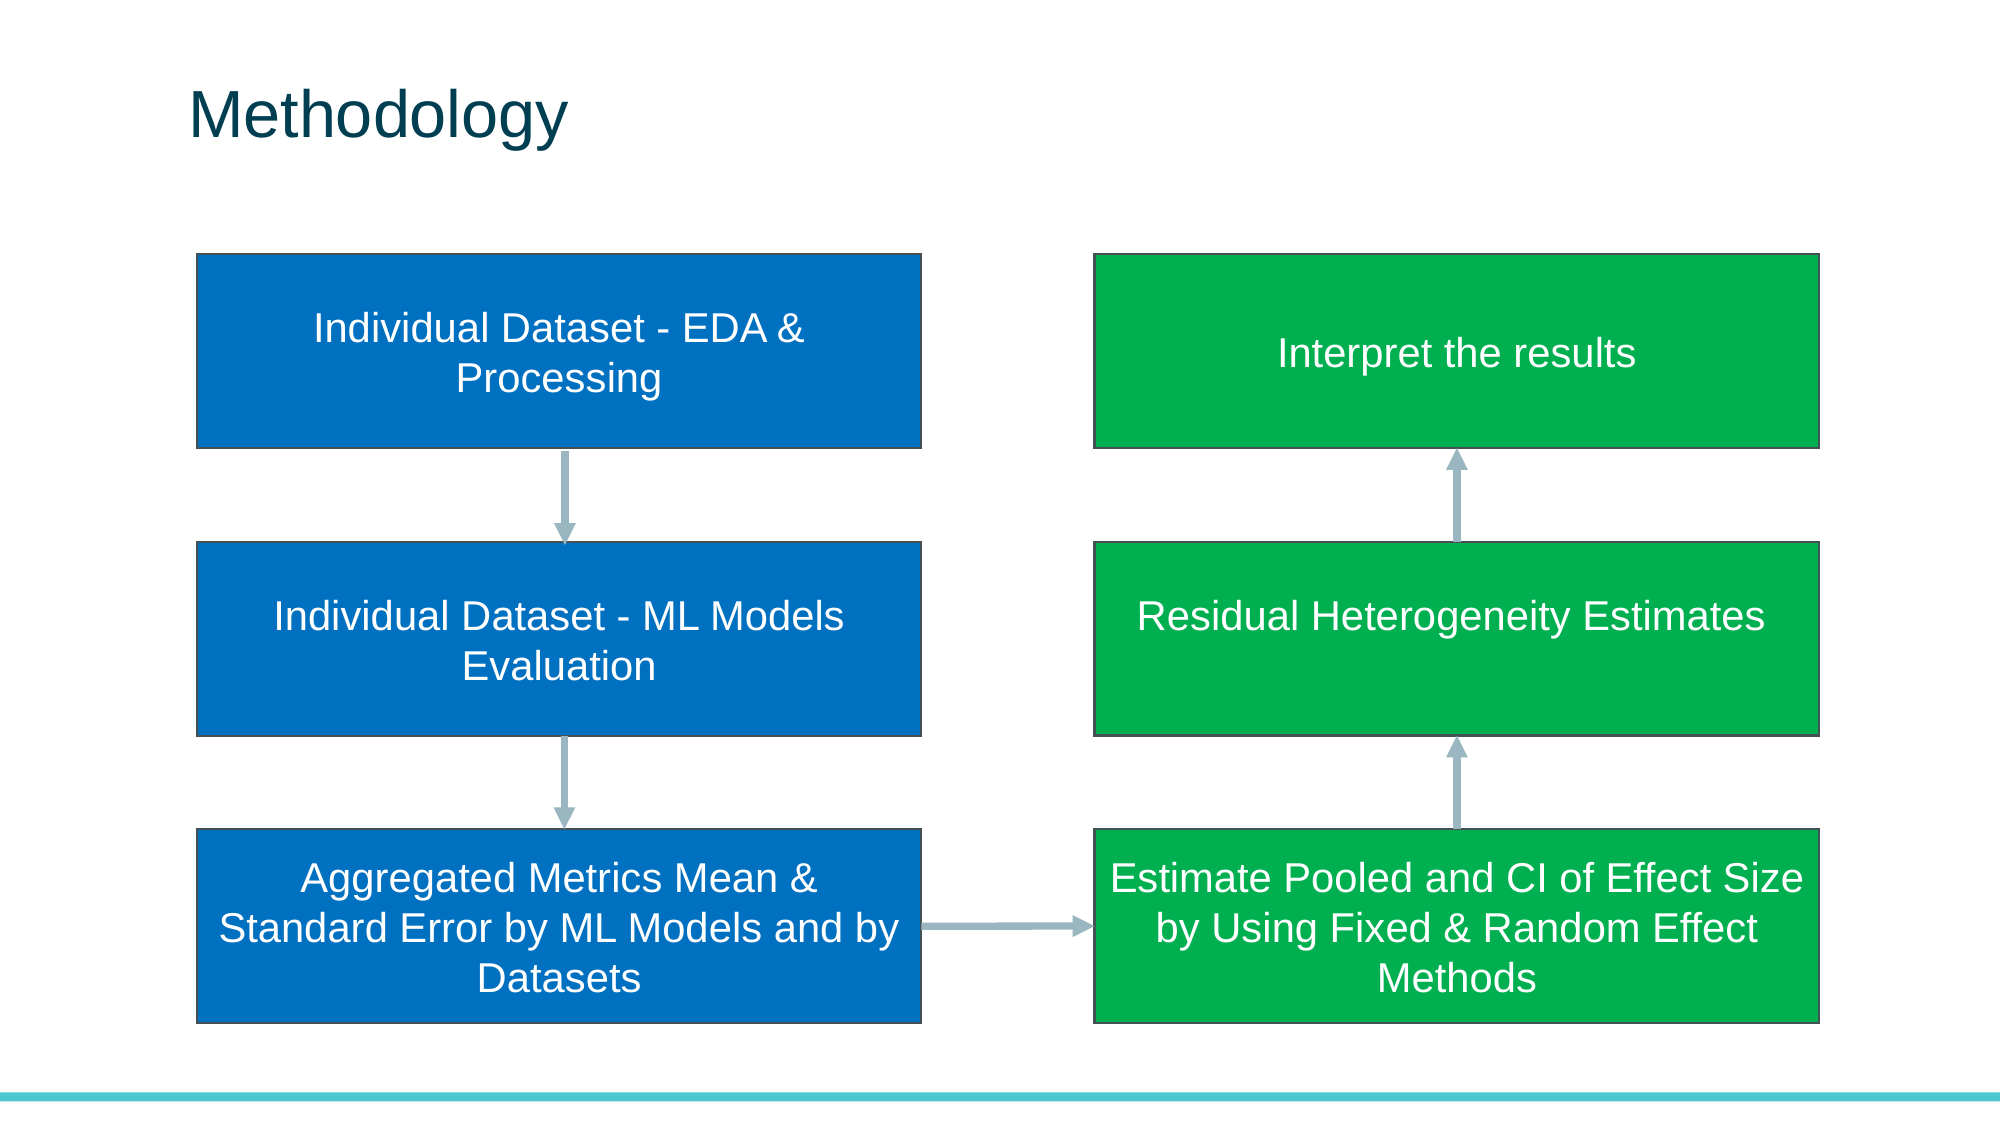

# Methodology
Individual Dataset - EDA & Processing
Interpret the results
Residual Heterogeneity Estimates

Individual Dataset - ML Models Evaluation
Estimate Pooled and CI of Effect Size by Using Fixed & Random Effect Methods
Aggregated Metrics Mean & Standard Error by ML Models and by Datasets